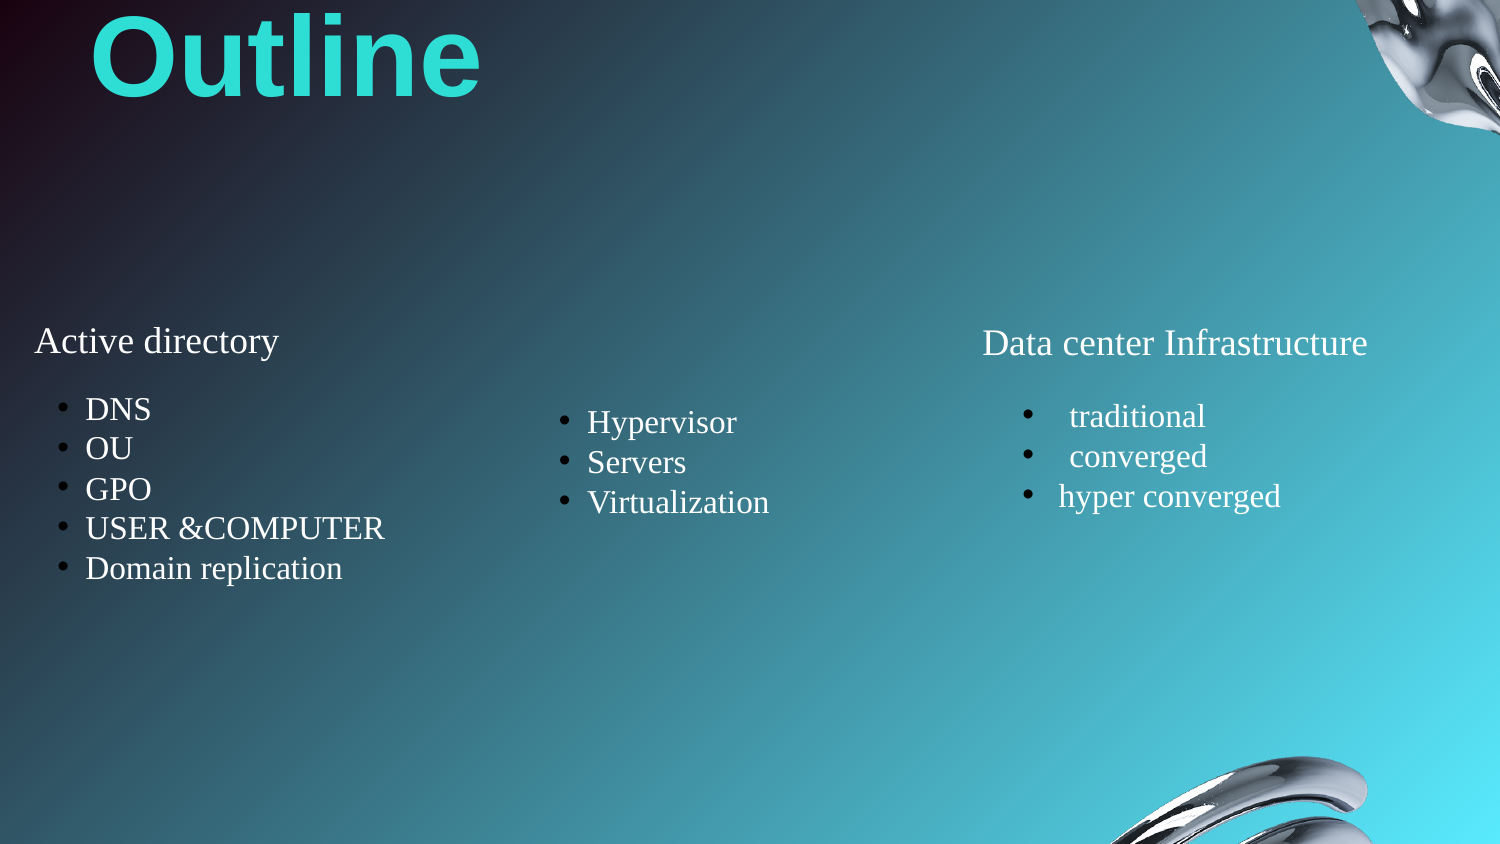

Outline
Active directory

         Data center Infrastructure
DNS
OU
GPO
USER &COMPUTER
Domain replication

traditional
converged
 hyper converged

Hypervisor
Servers
Virtualization